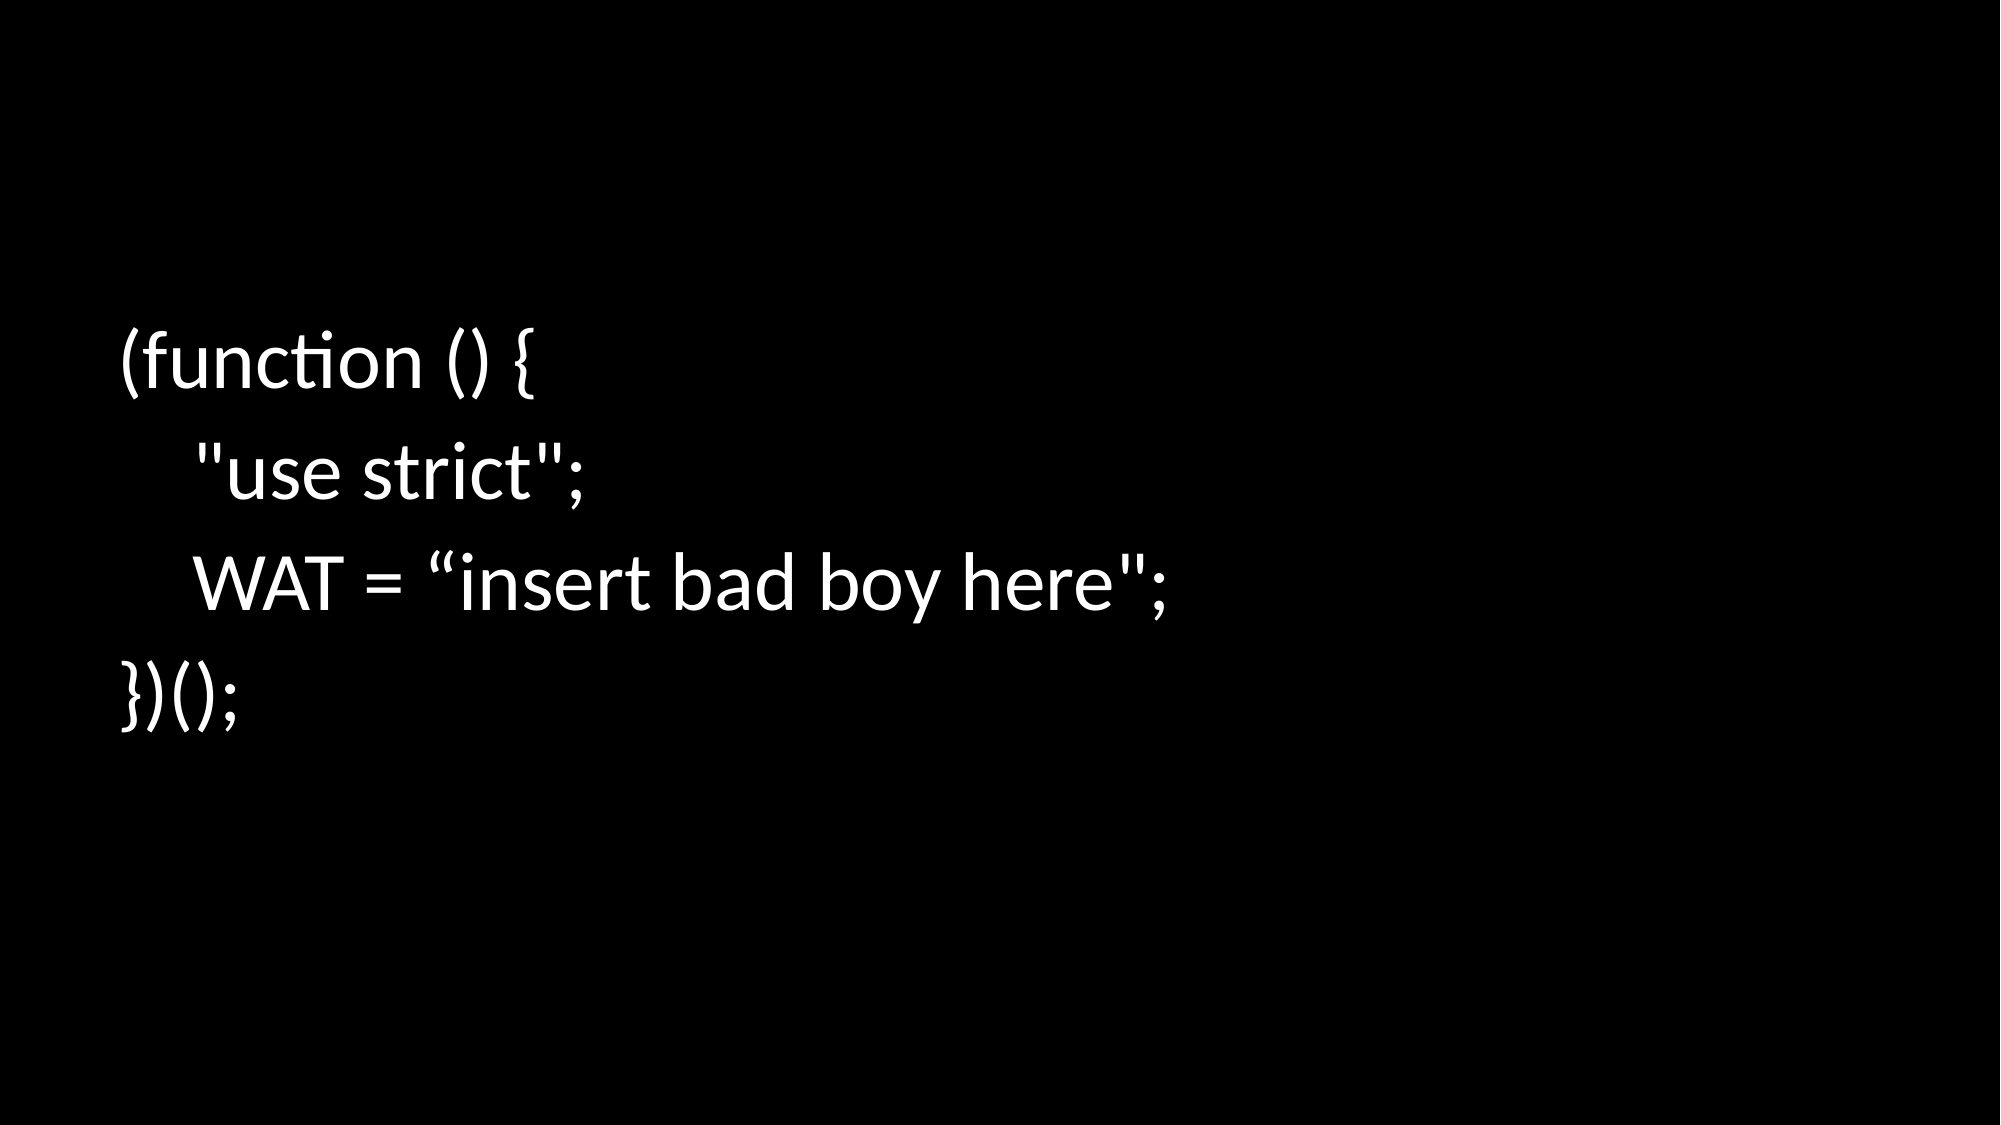

(function () {
    "use strict";
    WAT = “insert bad boy here";
})();